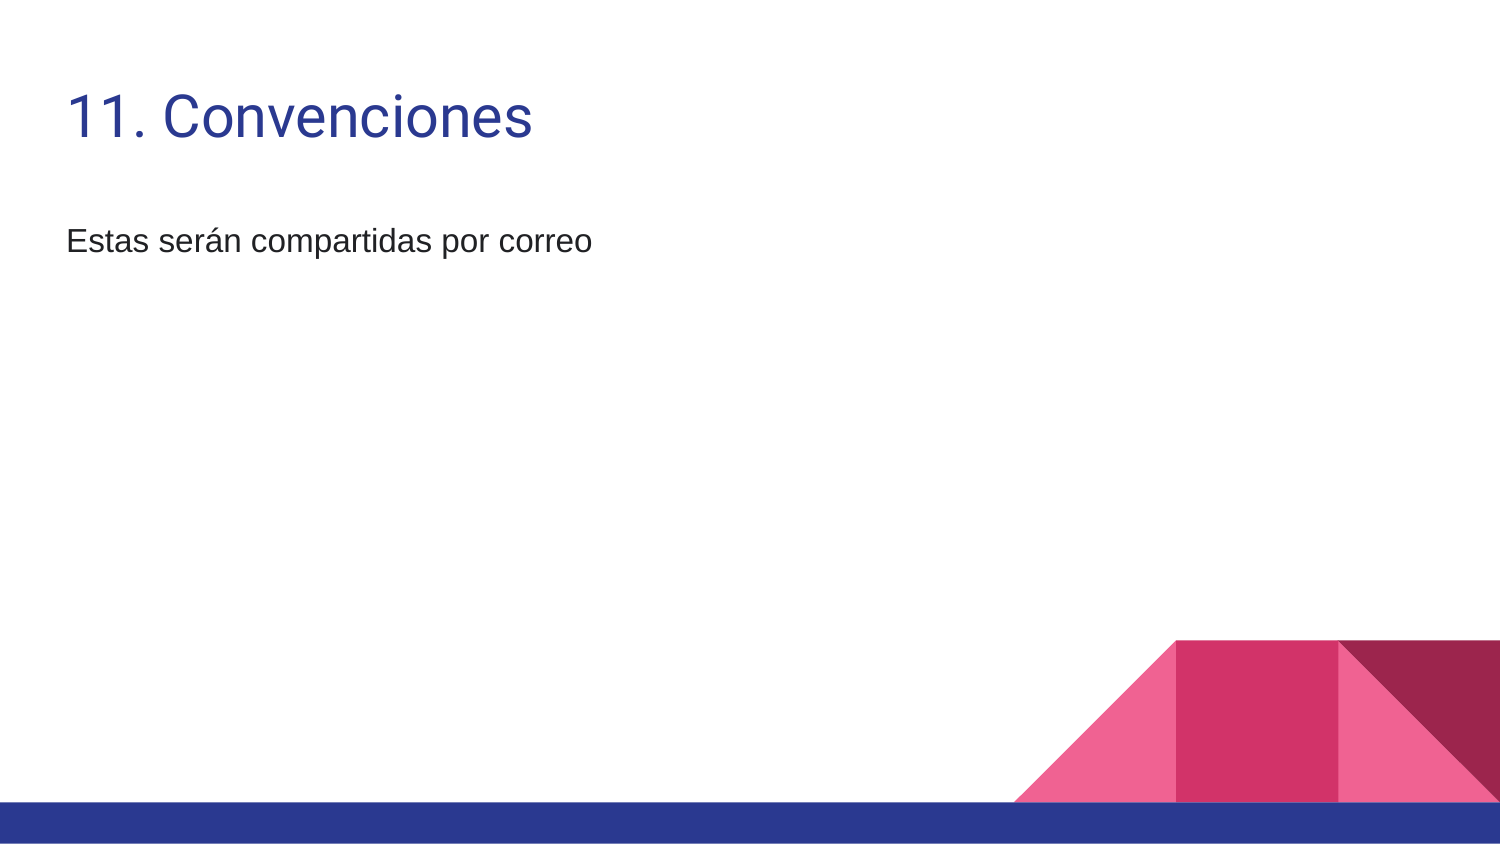

# 11. Convenciones
Estas serán compartidas por correo